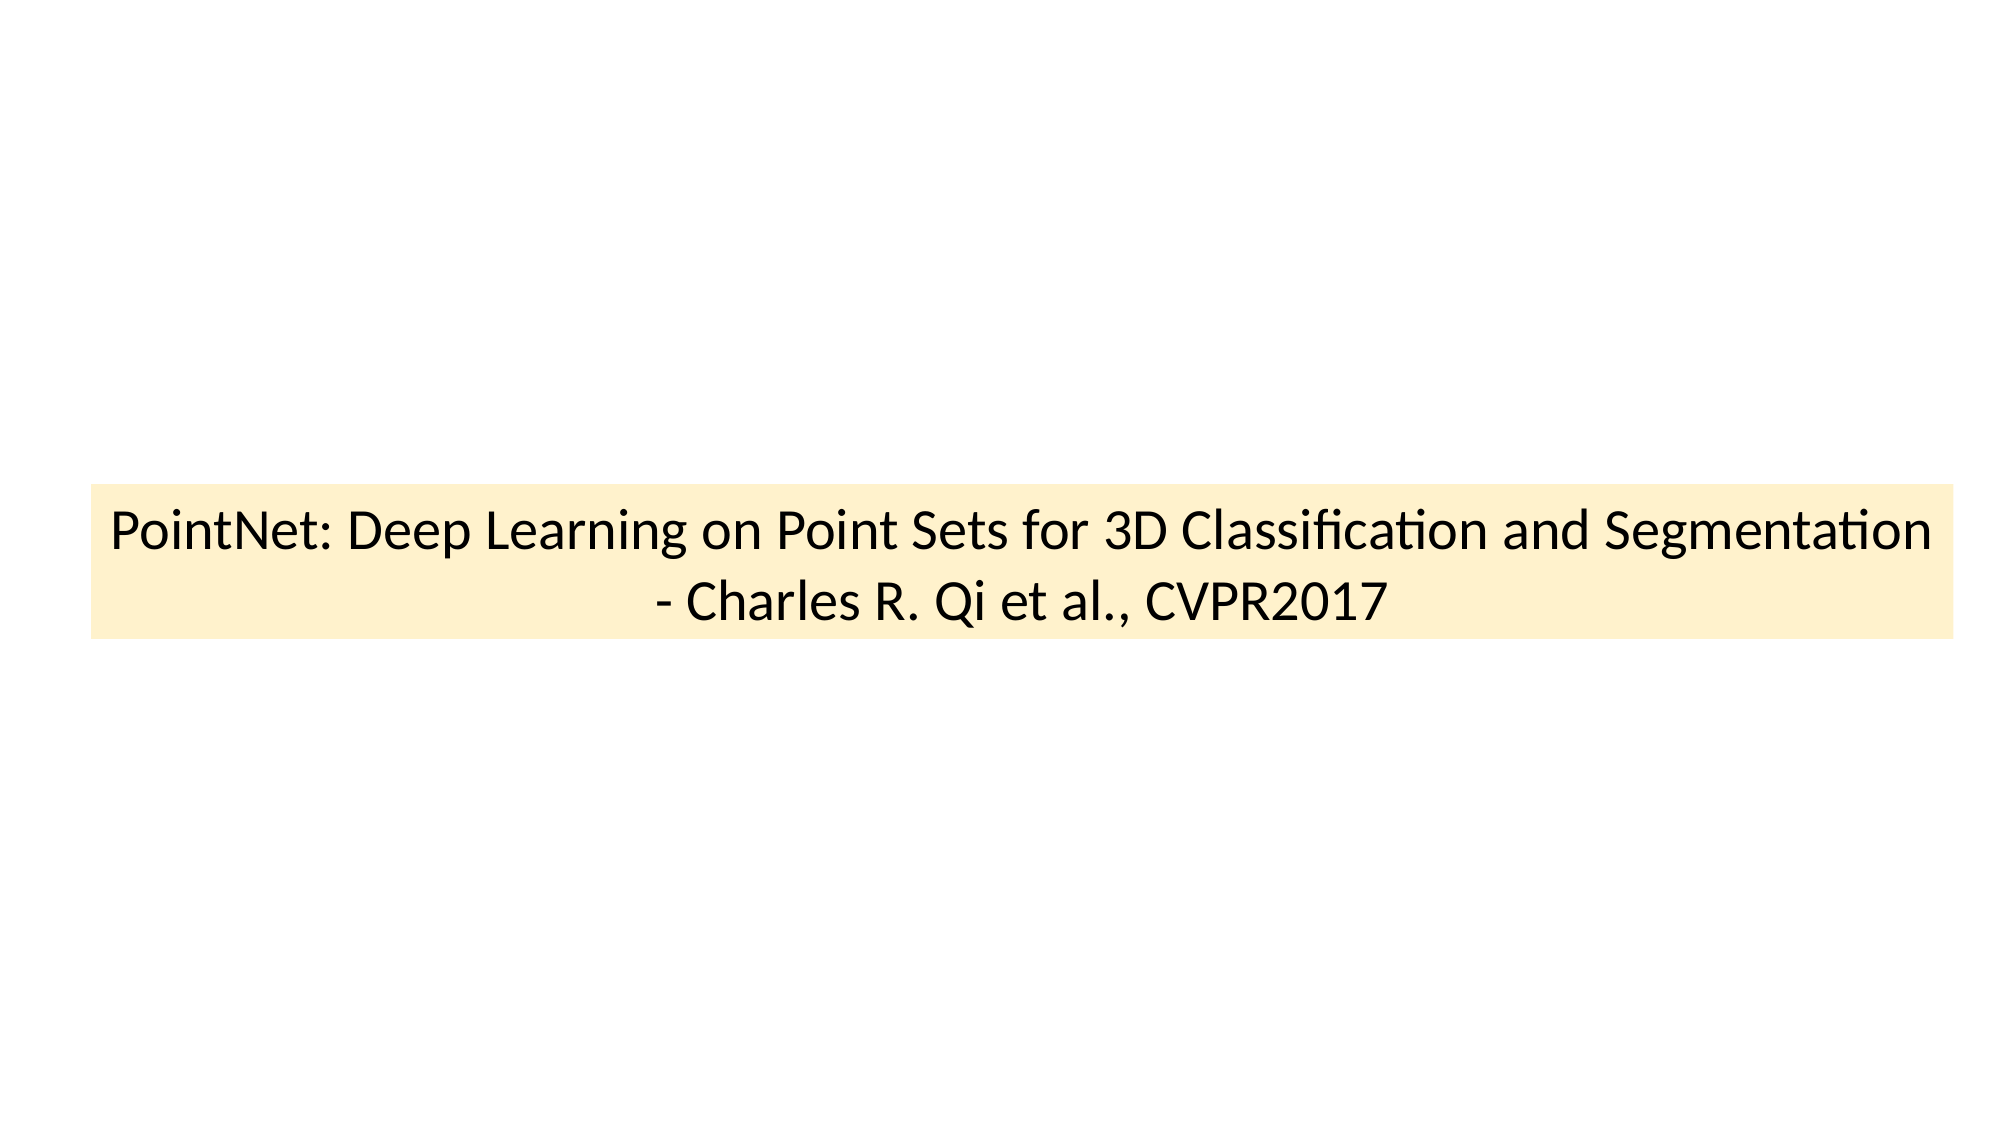

PointNet: Deep Learning on Point Sets for 3D Classification and Segmentation
- Charles R. Qi et al., CVPR2017